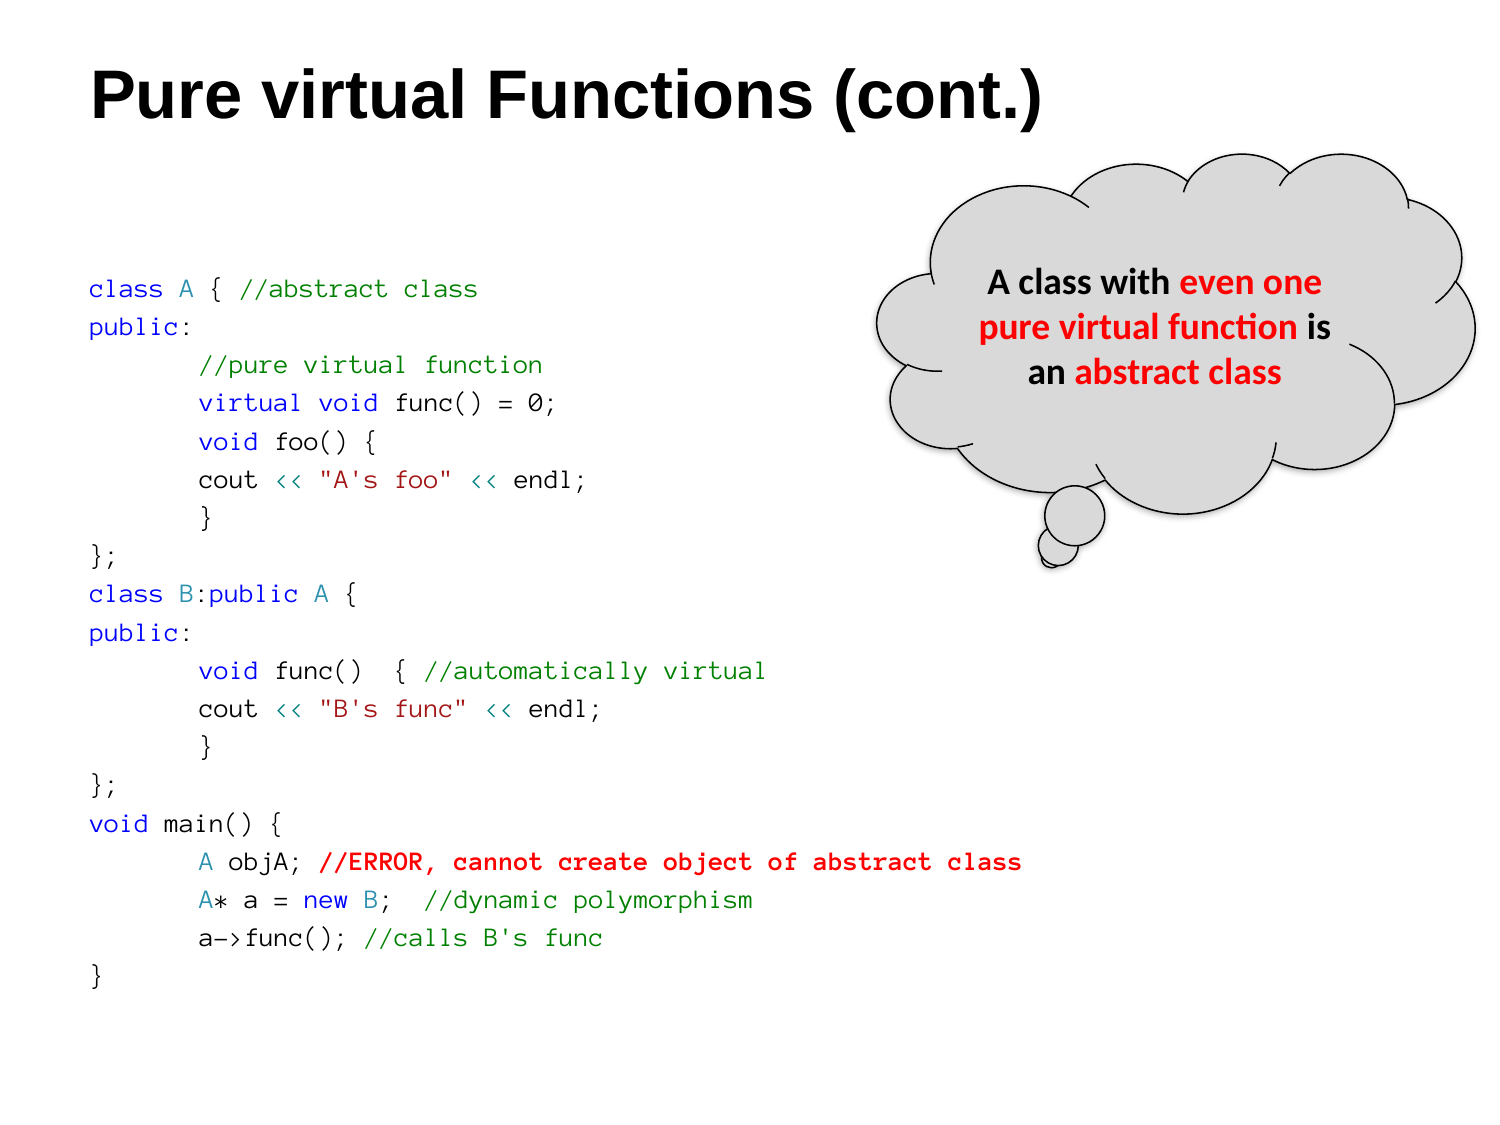

# Pure virtual Functions (cont.)
A class with even one pure virtual function is an abstract class
class A { //abstract class
public:
	//pure virtual function
	virtual void func() = 0;
	void foo() {
		cout << "A's foo" << endl;
	}
};
class B:public A {
public:
	void func()  { //automatically virtual
		cout << "B's func" << endl;
	}
};
void main() {
	A objA; //ERROR, cannot create object of abstract class
	A* a = new B;  //dynamic polymorphism
	a->func(); //calls B's func
}